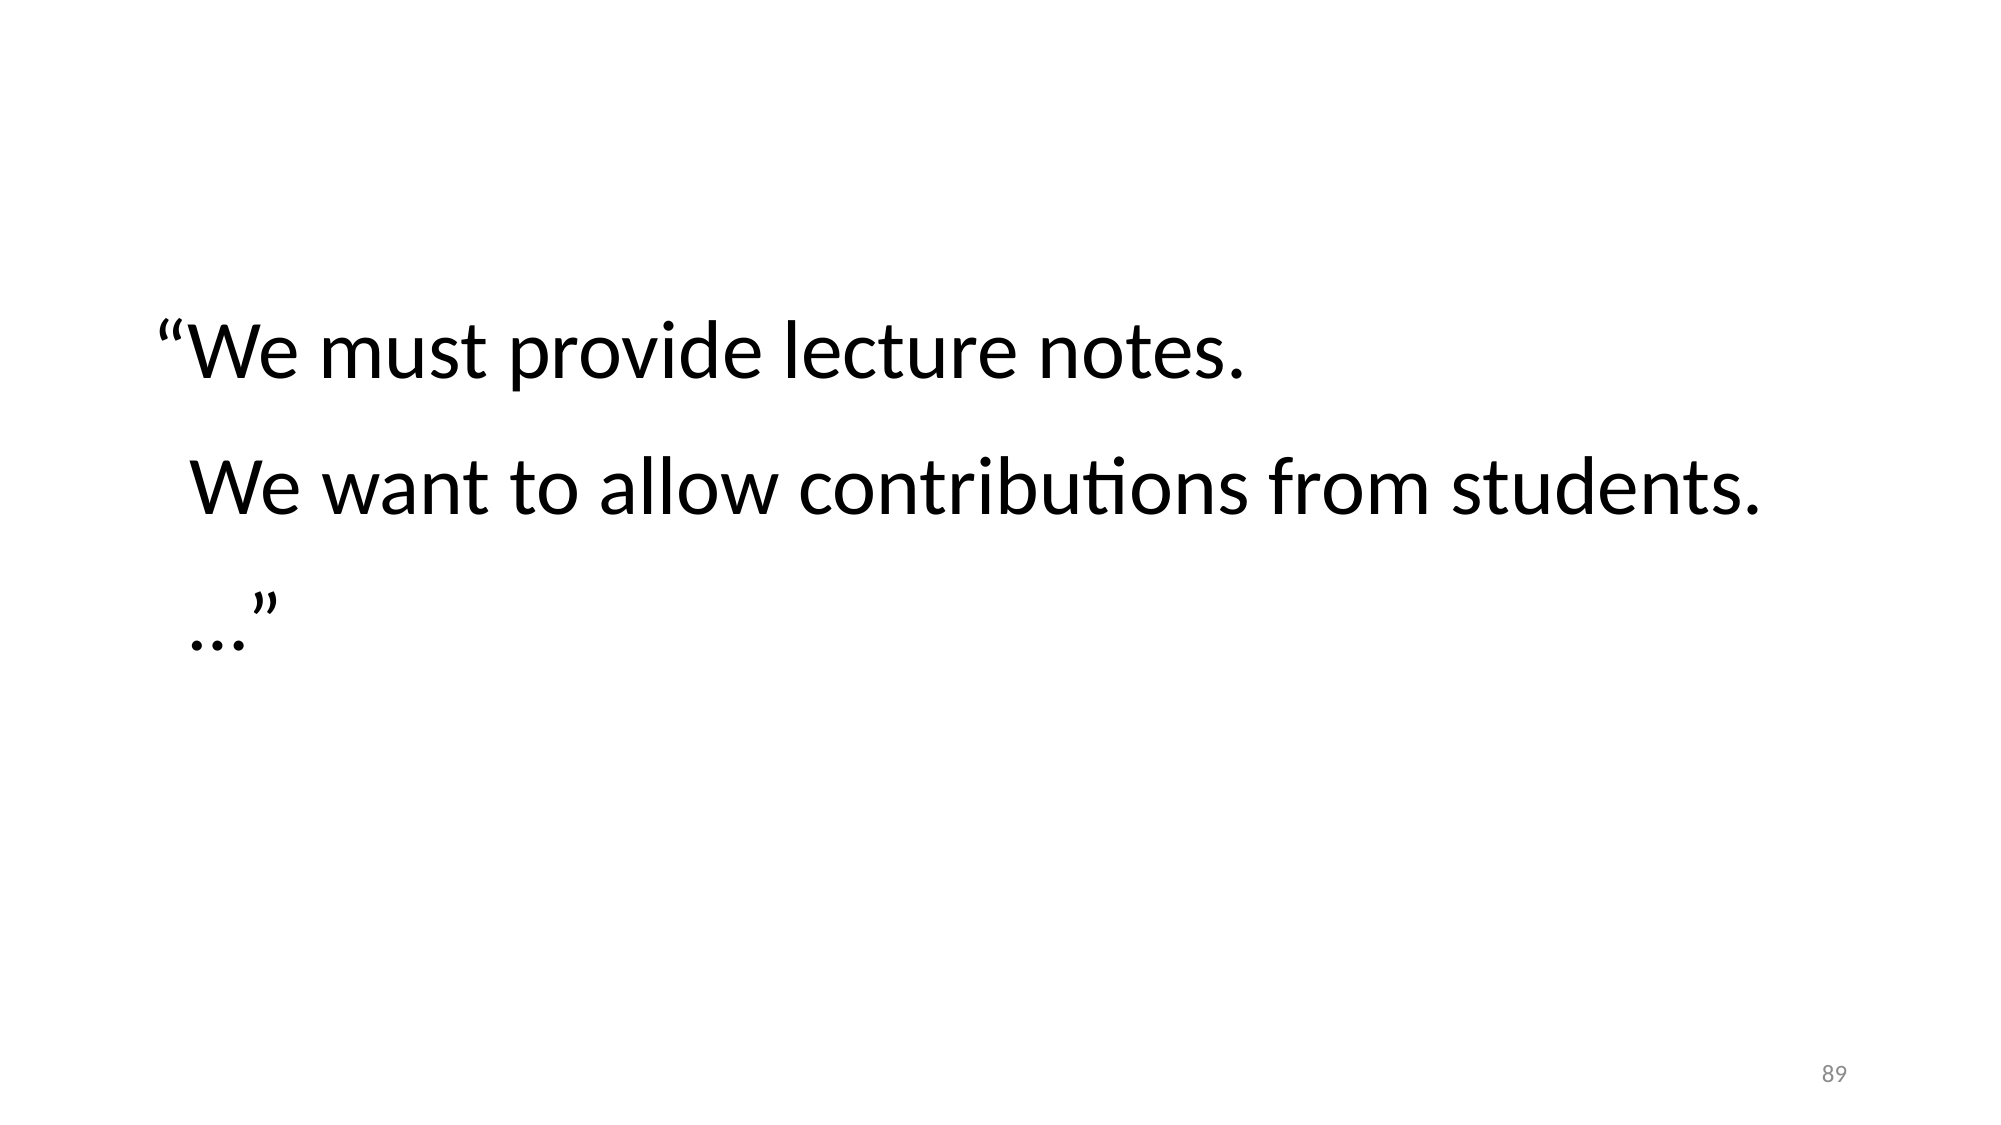

“We must provide lecture notes.
  We want to allow contributions from students.
  …”

89